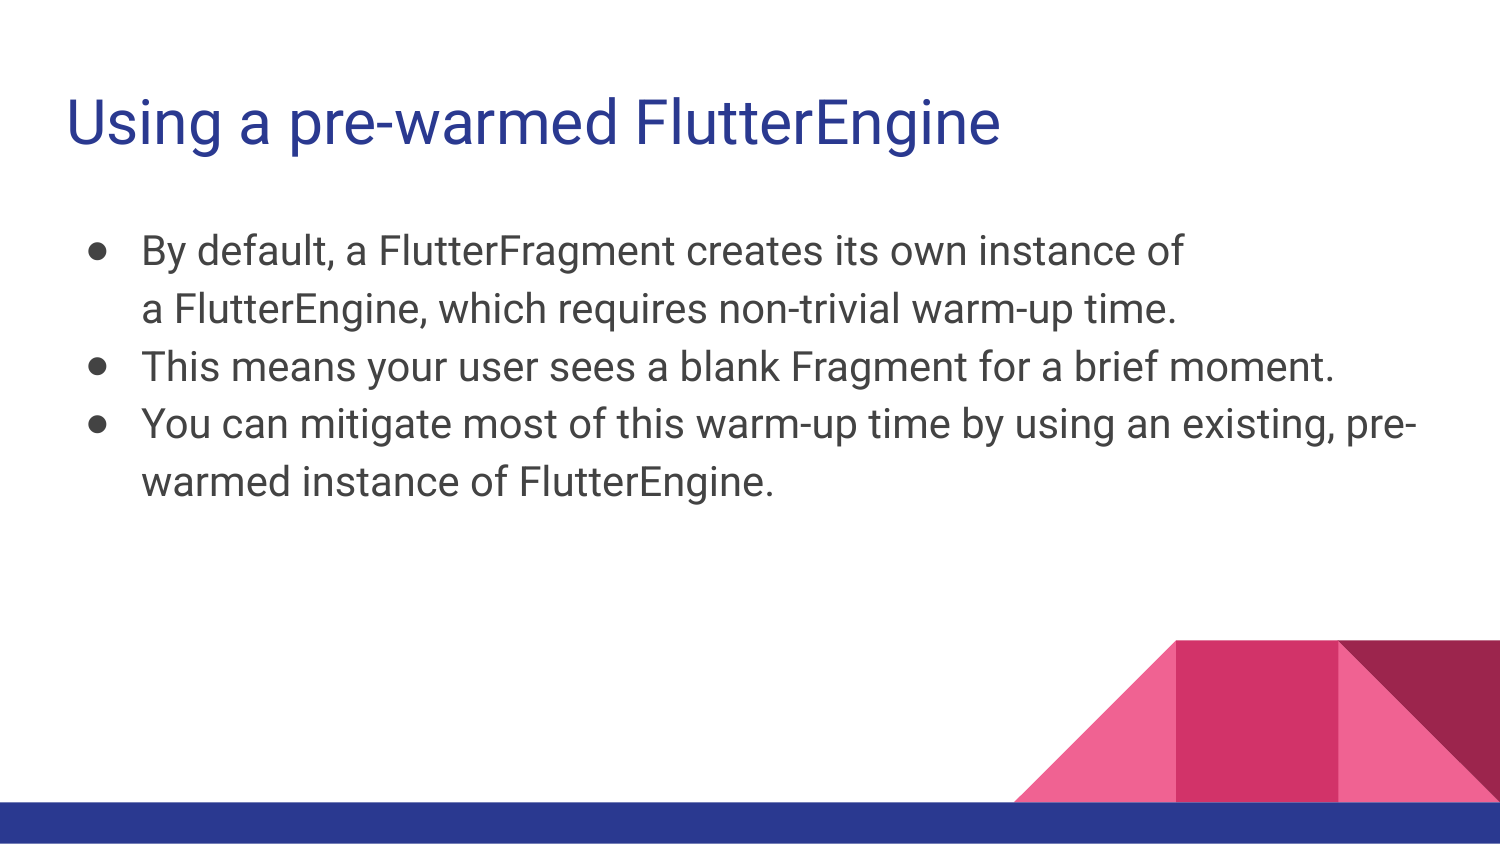

# Using a pre-warmed FlutterEngine
By default, a FlutterFragment creates its own instance of a FlutterEngine, which requires non-trivial warm-up time.
This means your user sees a blank Fragment for a brief moment.
You can mitigate most of this warm-up time by using an existing, pre-warmed instance of FlutterEngine.